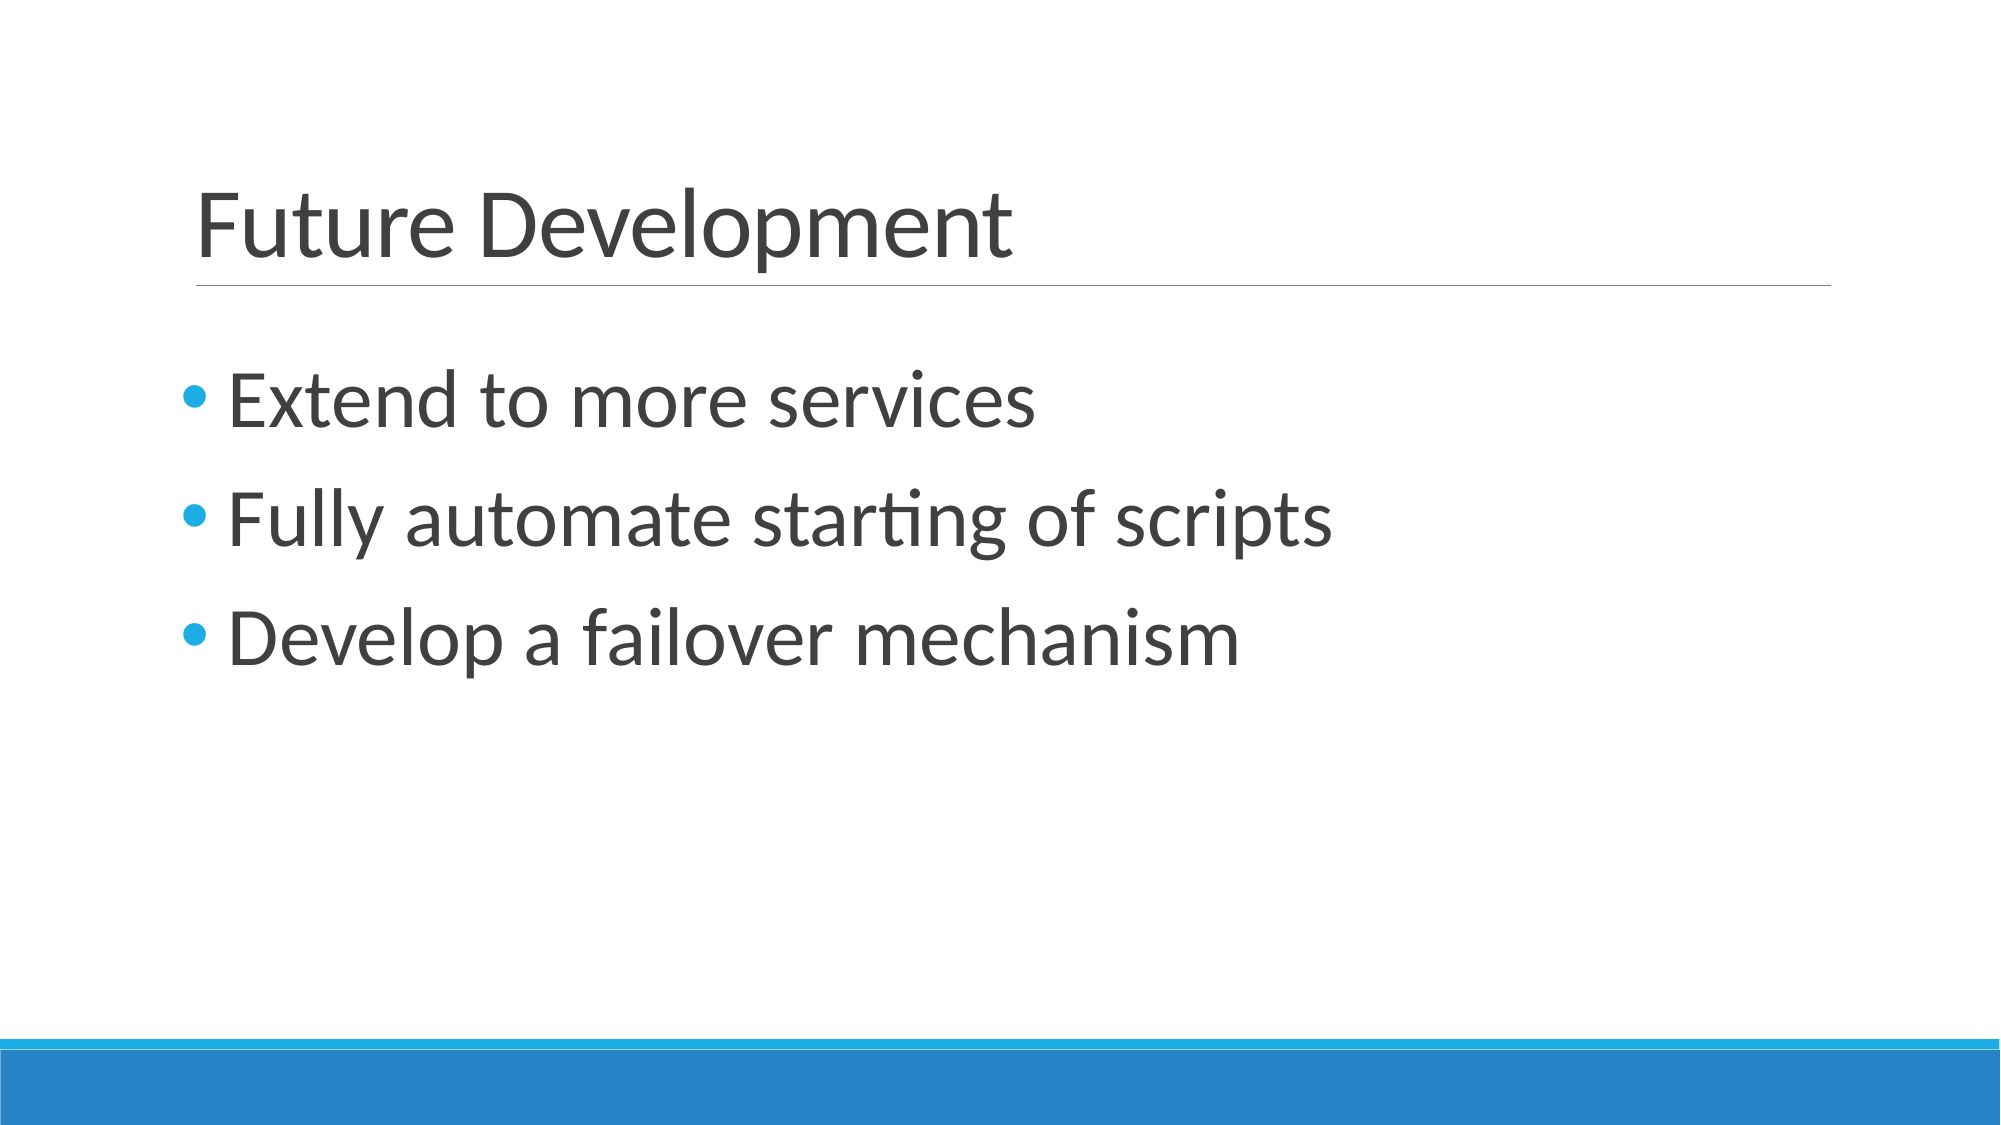

# Future Development

 Extend to more services
 Fully automate starting of scripts
 Develop a failover mechanism